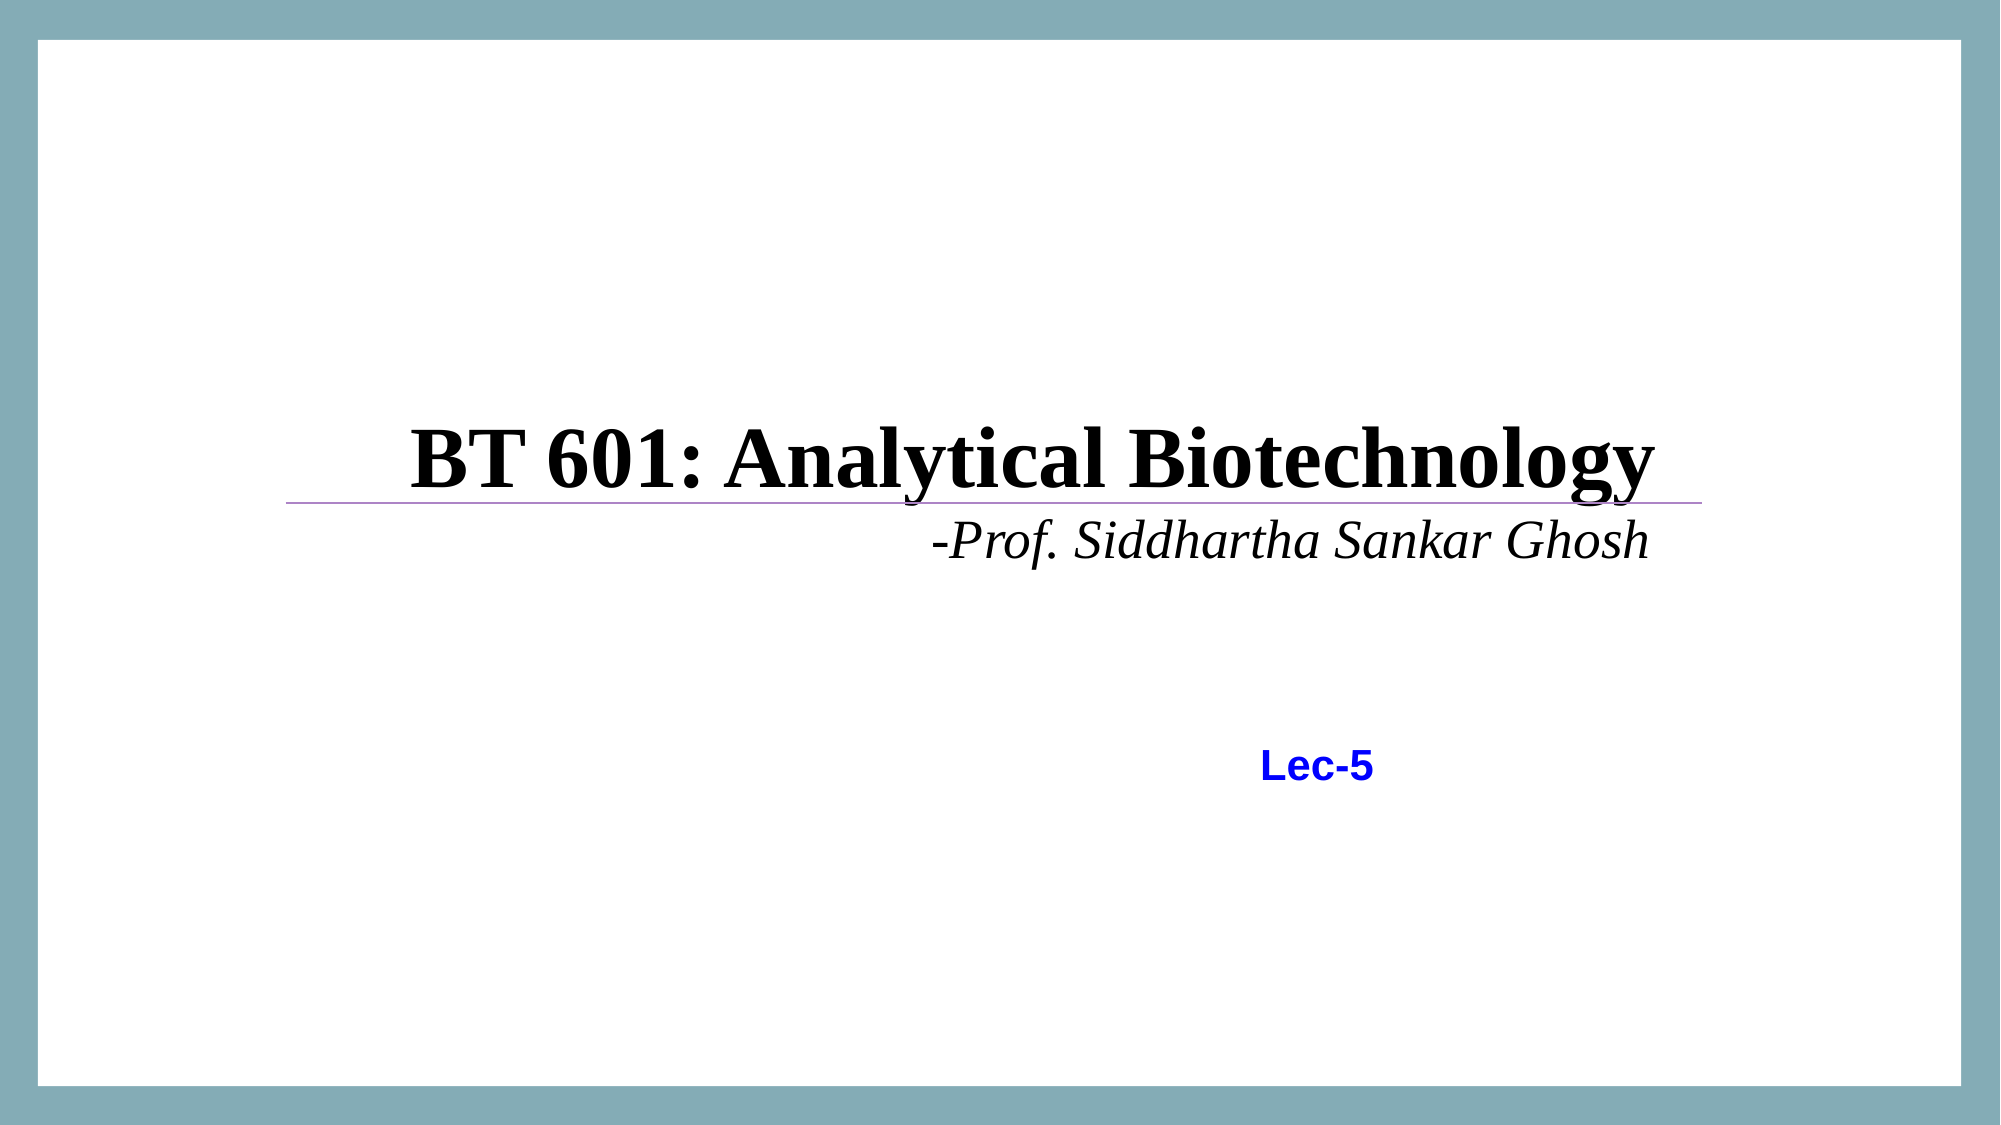

BT 601: Analytical Biotechnology
-Prof. Siddhartha Sankar Ghosh
Lec-5